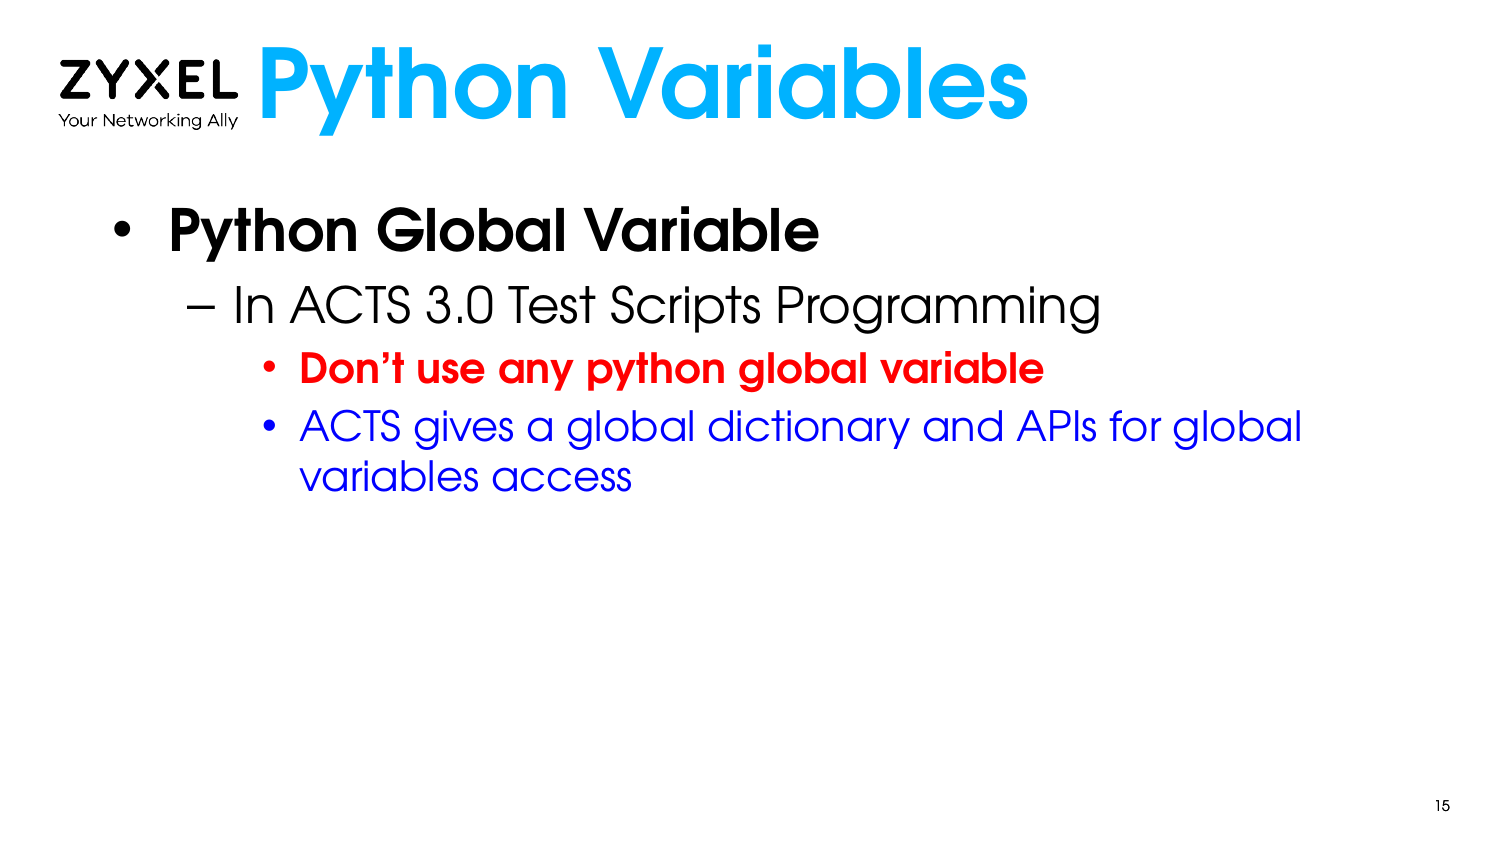

# Python Variables
Python Global Variable
In ACTS 3.0 Test Scripts Programming
Don’t use any python global variable
ACTS gives a global dictionary and APIs for global variables access